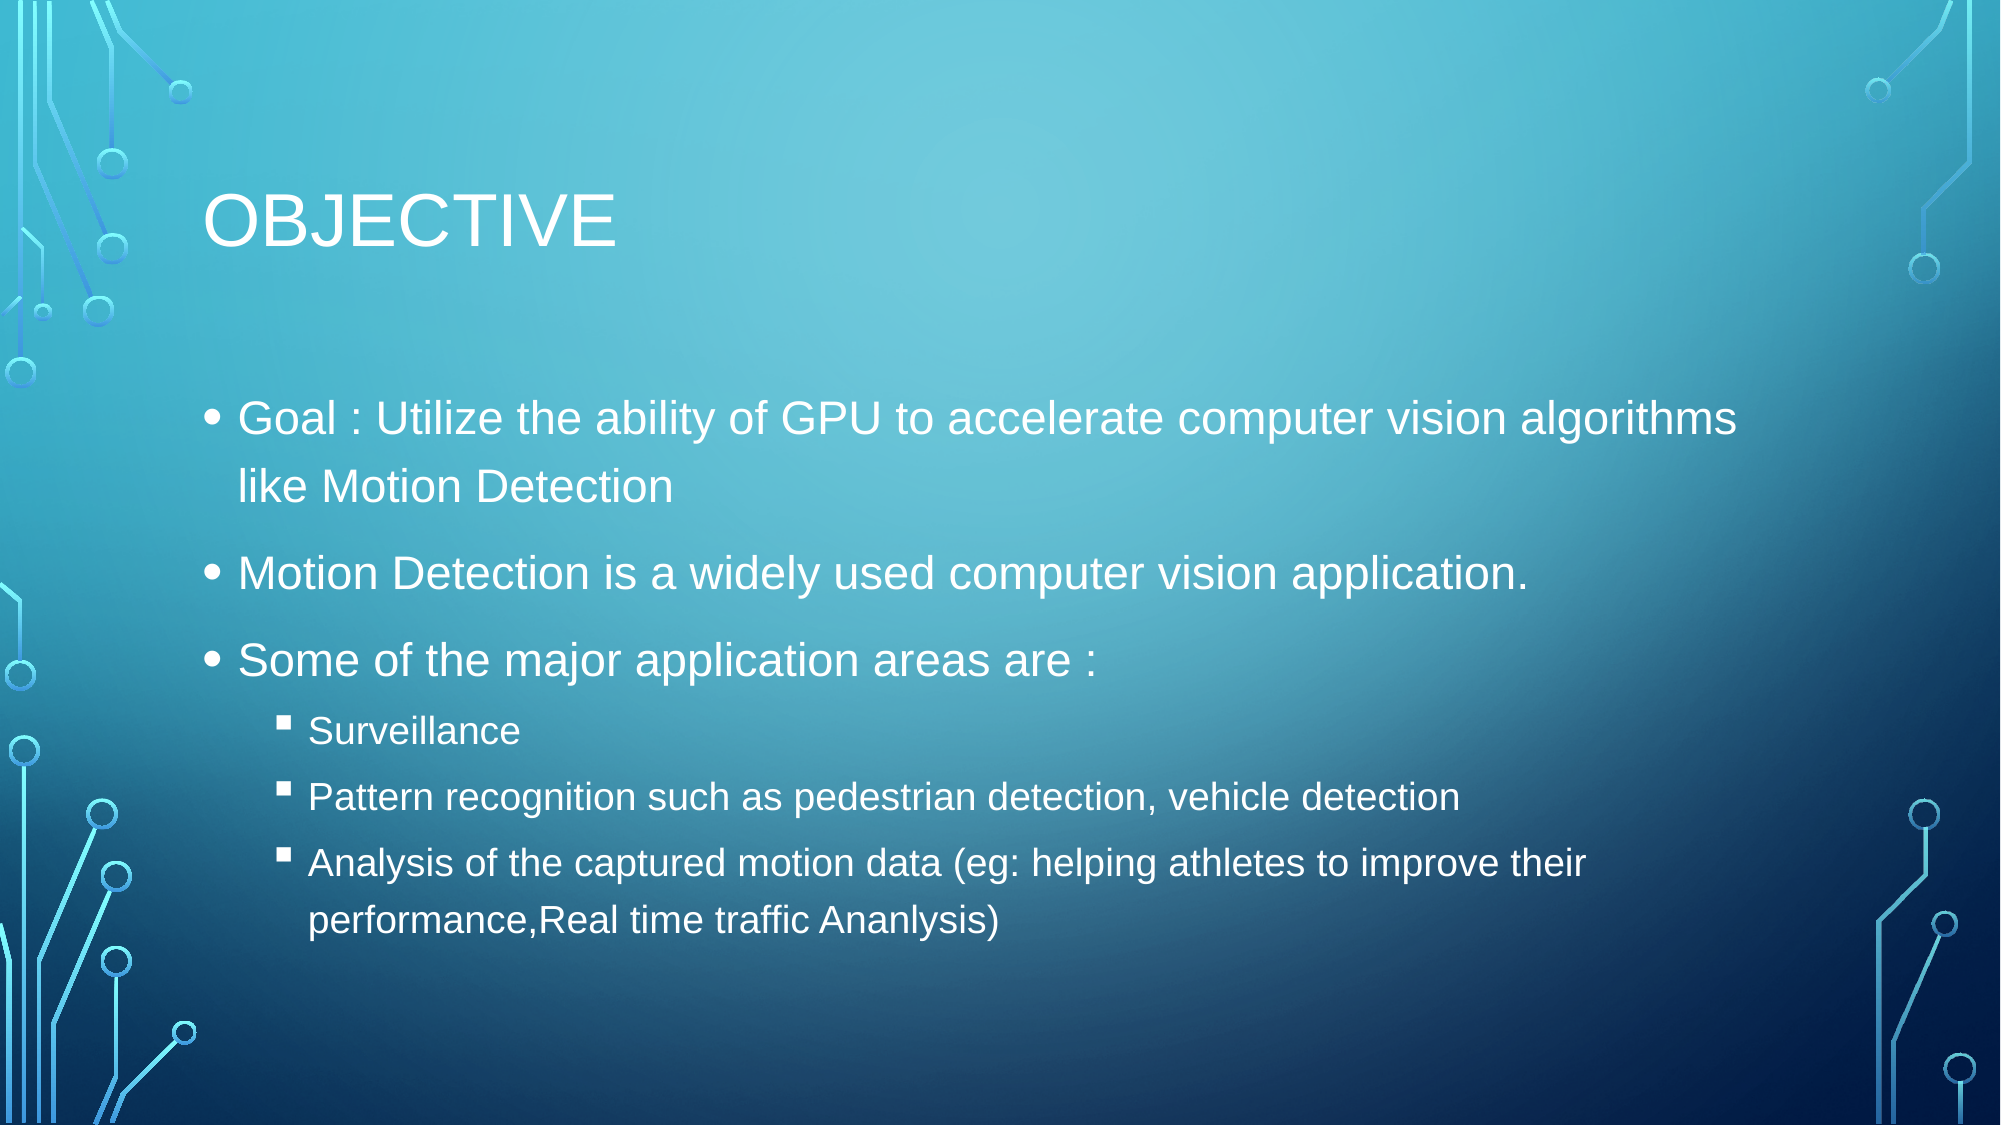

# Objective
Goal : Utilize the ability of GPU to accelerate computer vision algorithms like Motion Detection
Motion Detection is a widely used computer vision application.
Some of the major application areas are :
Surveillance
Pattern recognition such as pedestrian detection, vehicle detection
Analysis of the captured motion data (eg: helping athletes to improve their performance,Real time traffic Ananlysis)